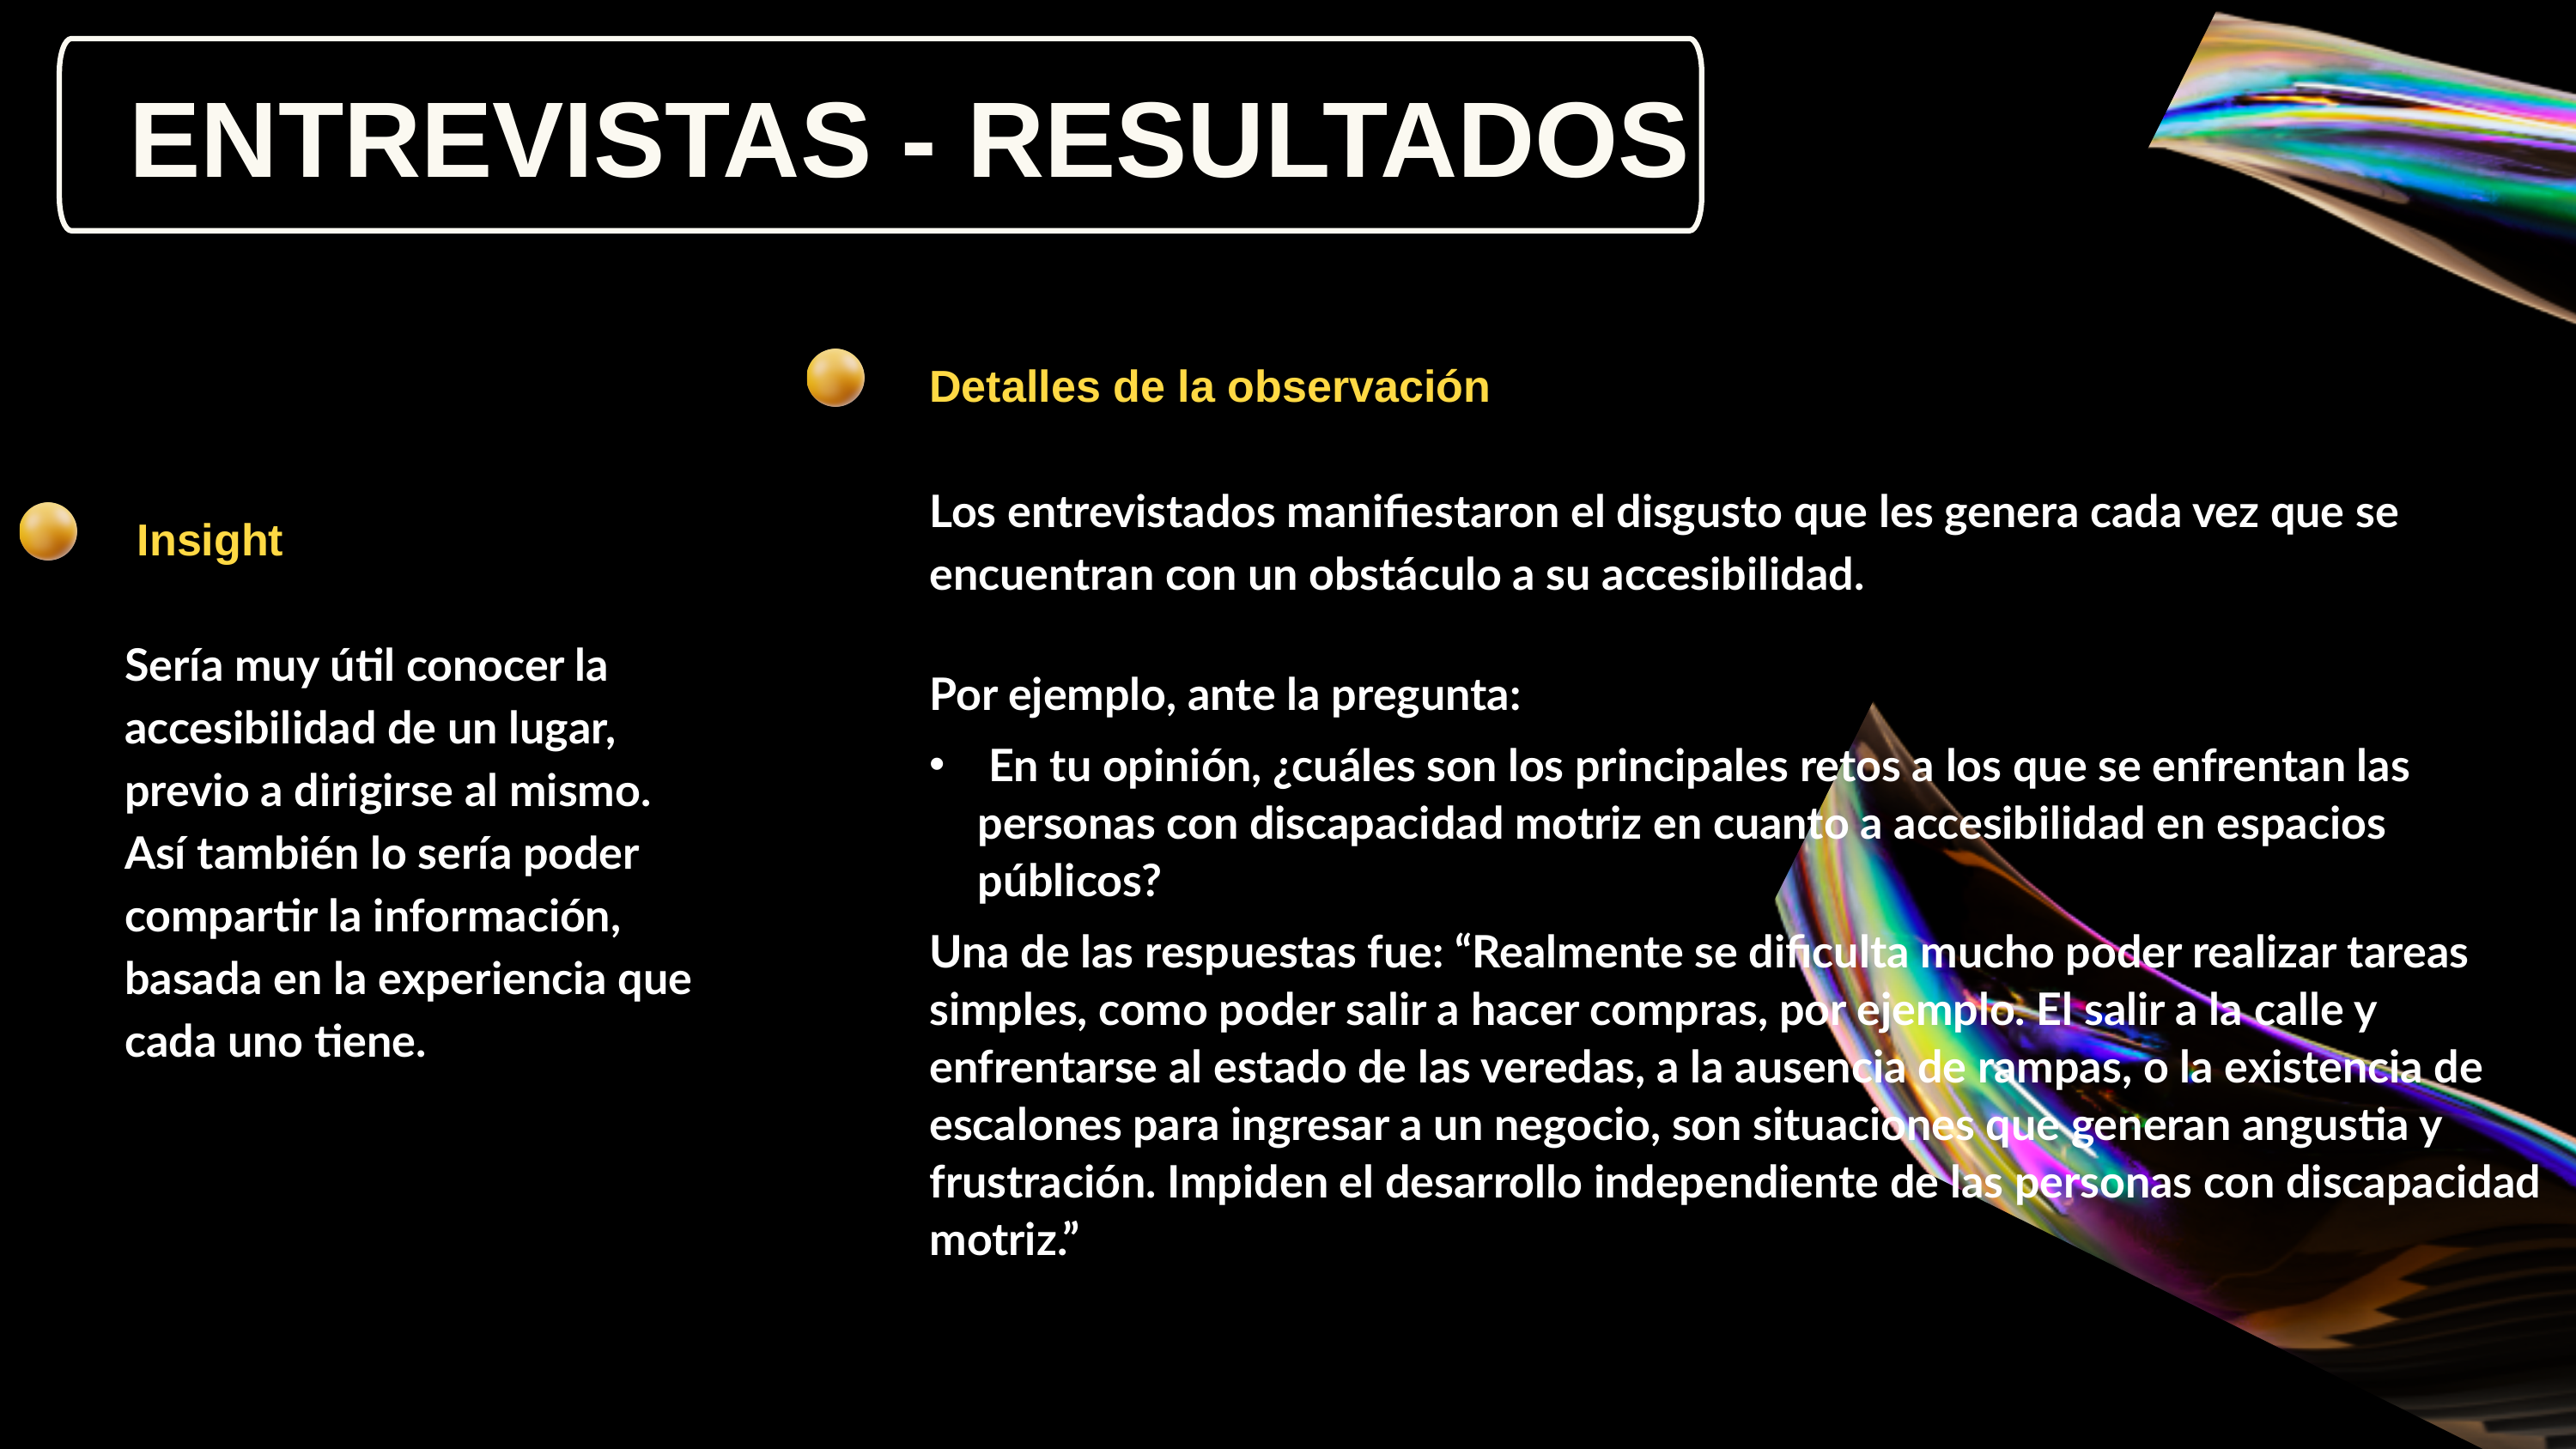

ENTREVISTAS - RESULTADOS

Detalles de la observación

Los entrevistados manifiestaron el disgusto que les genera cada vez que se encuentran con un obstáculo a su accesibilidad.

Por ejemplo, ante la pregunta:
 En tu opinión, ¿cuáles son los principales retos a los que se enfrentan las personas con discapacidad motriz en cuanto a accesibilidad en espacios públicos?
Una de las respuestas fue: “Realmente se dificulta mucho poder realizar tareas simples, como poder salir a hacer compras, por ejemplo. El salir a la calle y enfrentarse al estado de las veredas, a la ausencia de rampas, o la existencia de escalones para ingresar a un negocio, son situaciones que generan angustia y frustración. Impiden el desarrollo independiente de las personas con discapacidad motriz.”

 Insight

Sería muy útil conocer la accesibilidad de un lugar, previo a dirigirse al mismo.
Así también lo sería poder compartir la información, basada en la experiencia que cada uno tiene.